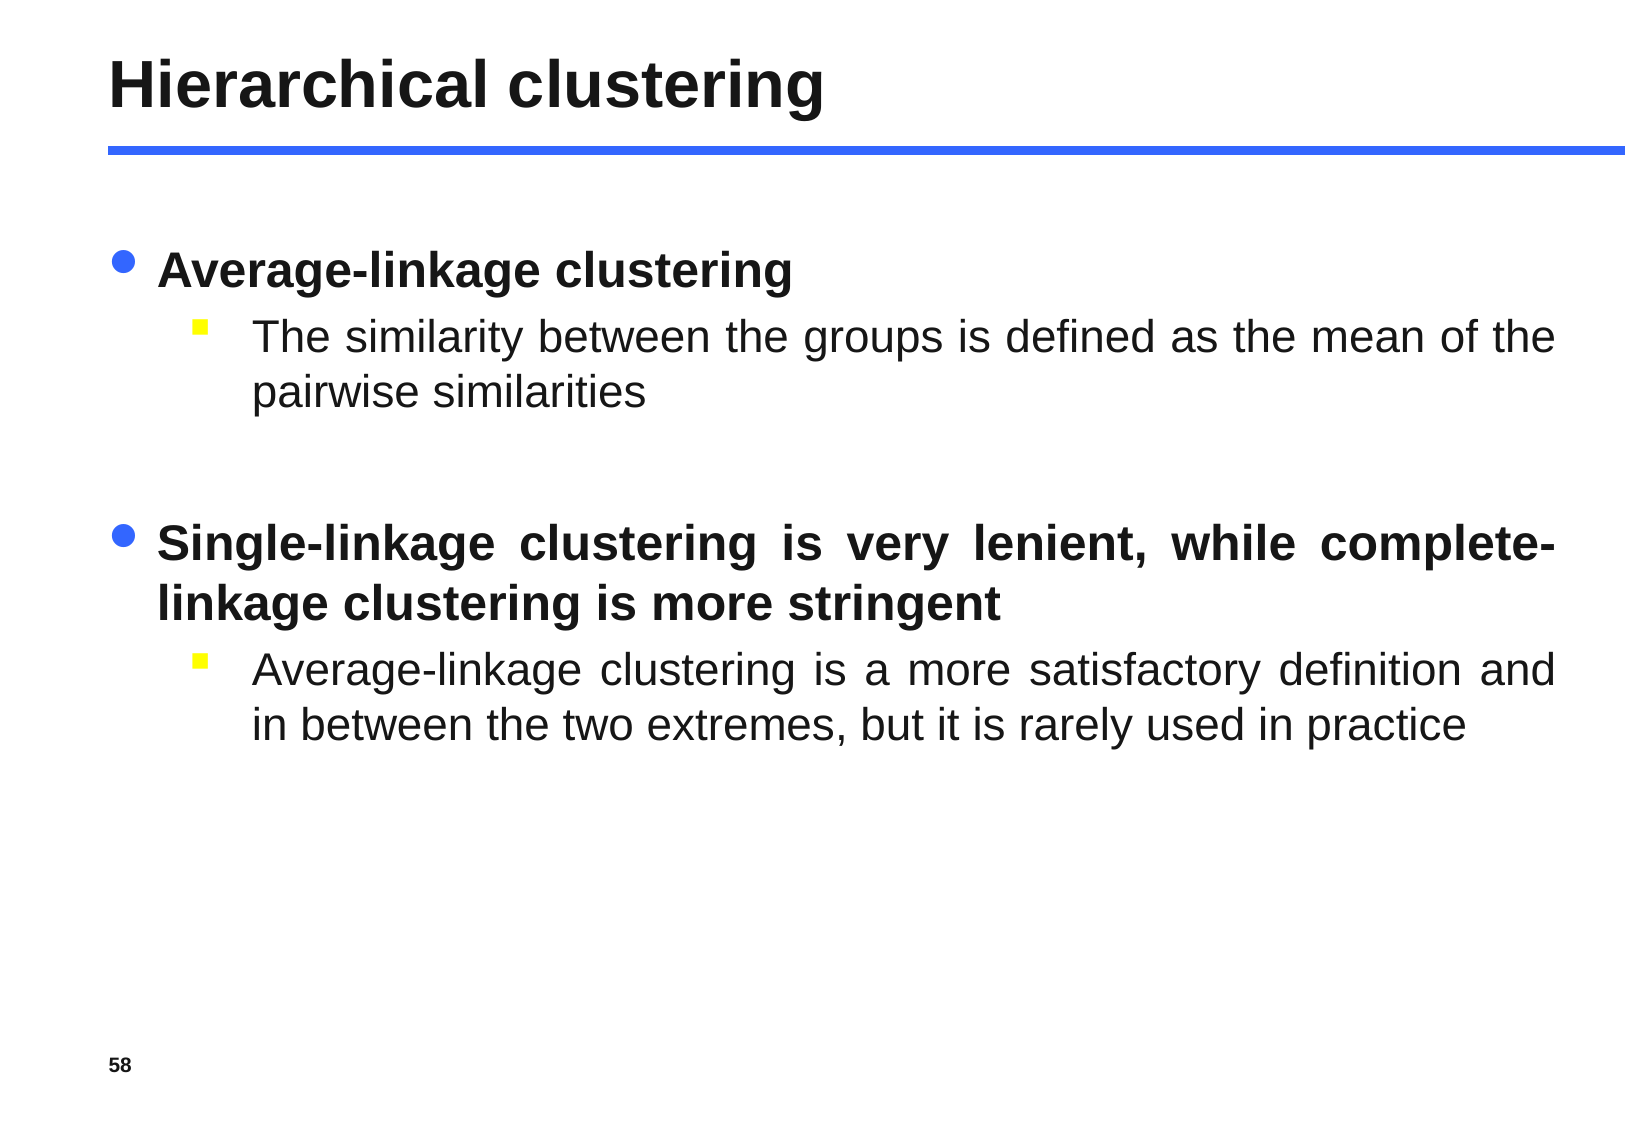

# Hierarchical clustering
Average-linkage clustering
The similarity between the groups is defined as the mean of the pairwise similarities

Single-linkage clustering is very lenient, while complete-linkage clustering is more stringent
Average-linkage clustering is a more satisfactory definition and in between the two extremes, but it is rarely used in practice

58